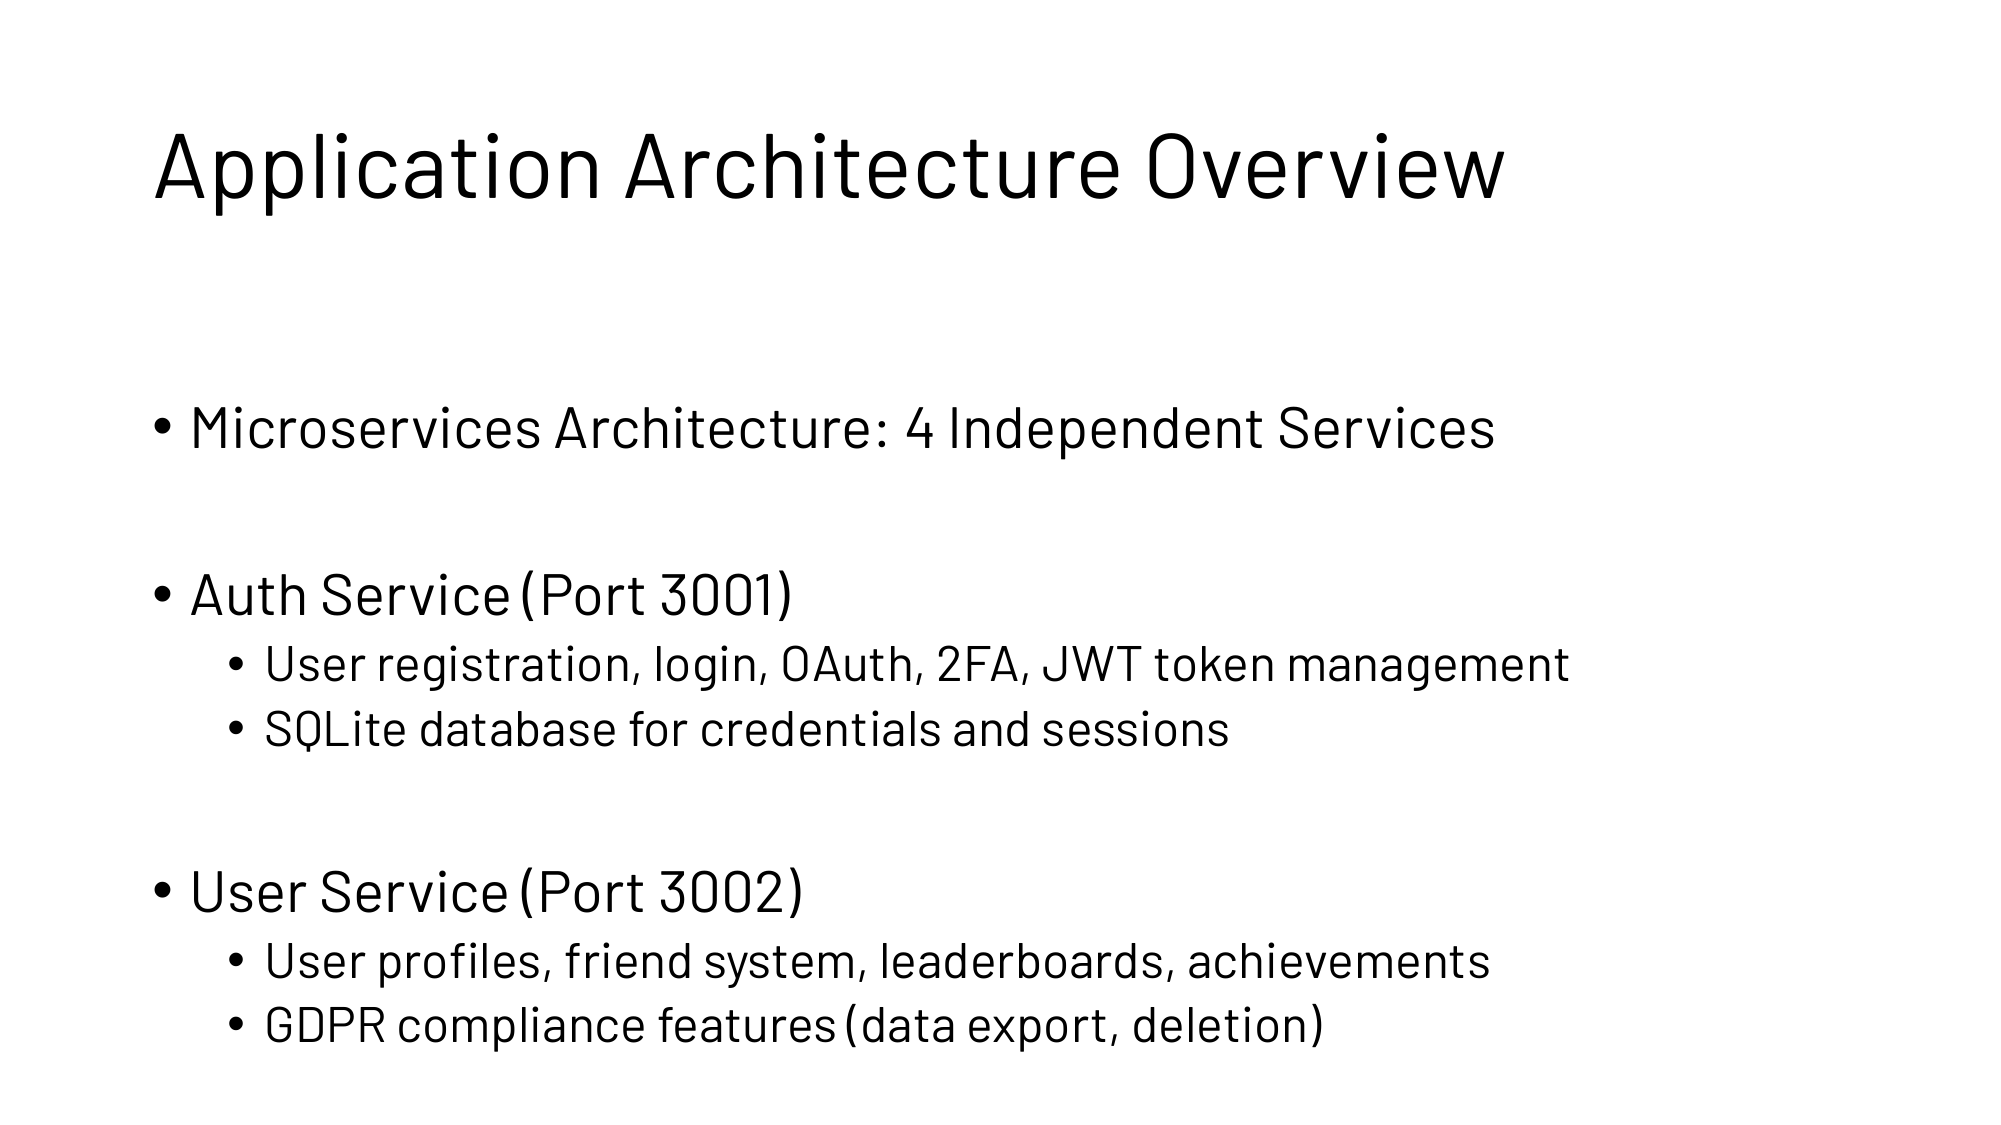

# Application Architecture Overview

Microservices Architecture: 4 Independent Services

Auth Service (Port 3001)
User registration, login, OAuth, 2FA, JWT token management
SQLite database for credentials and sessions

User Service (Port 3002)
User profiles, friend system, leaderboards, achievements
GDPR compliance features (data export, deletion)

Game Service (Port 3003)
Real-time Pong gameplay with 60 FPS server-authoritative loop
WebSocket communication for low-latency sync
Match recording and game event logging

Tournament Service (Port 3004)
Tournament management and bracket generation
Blockchain integration for immutable records
Smart contract deployment and verification